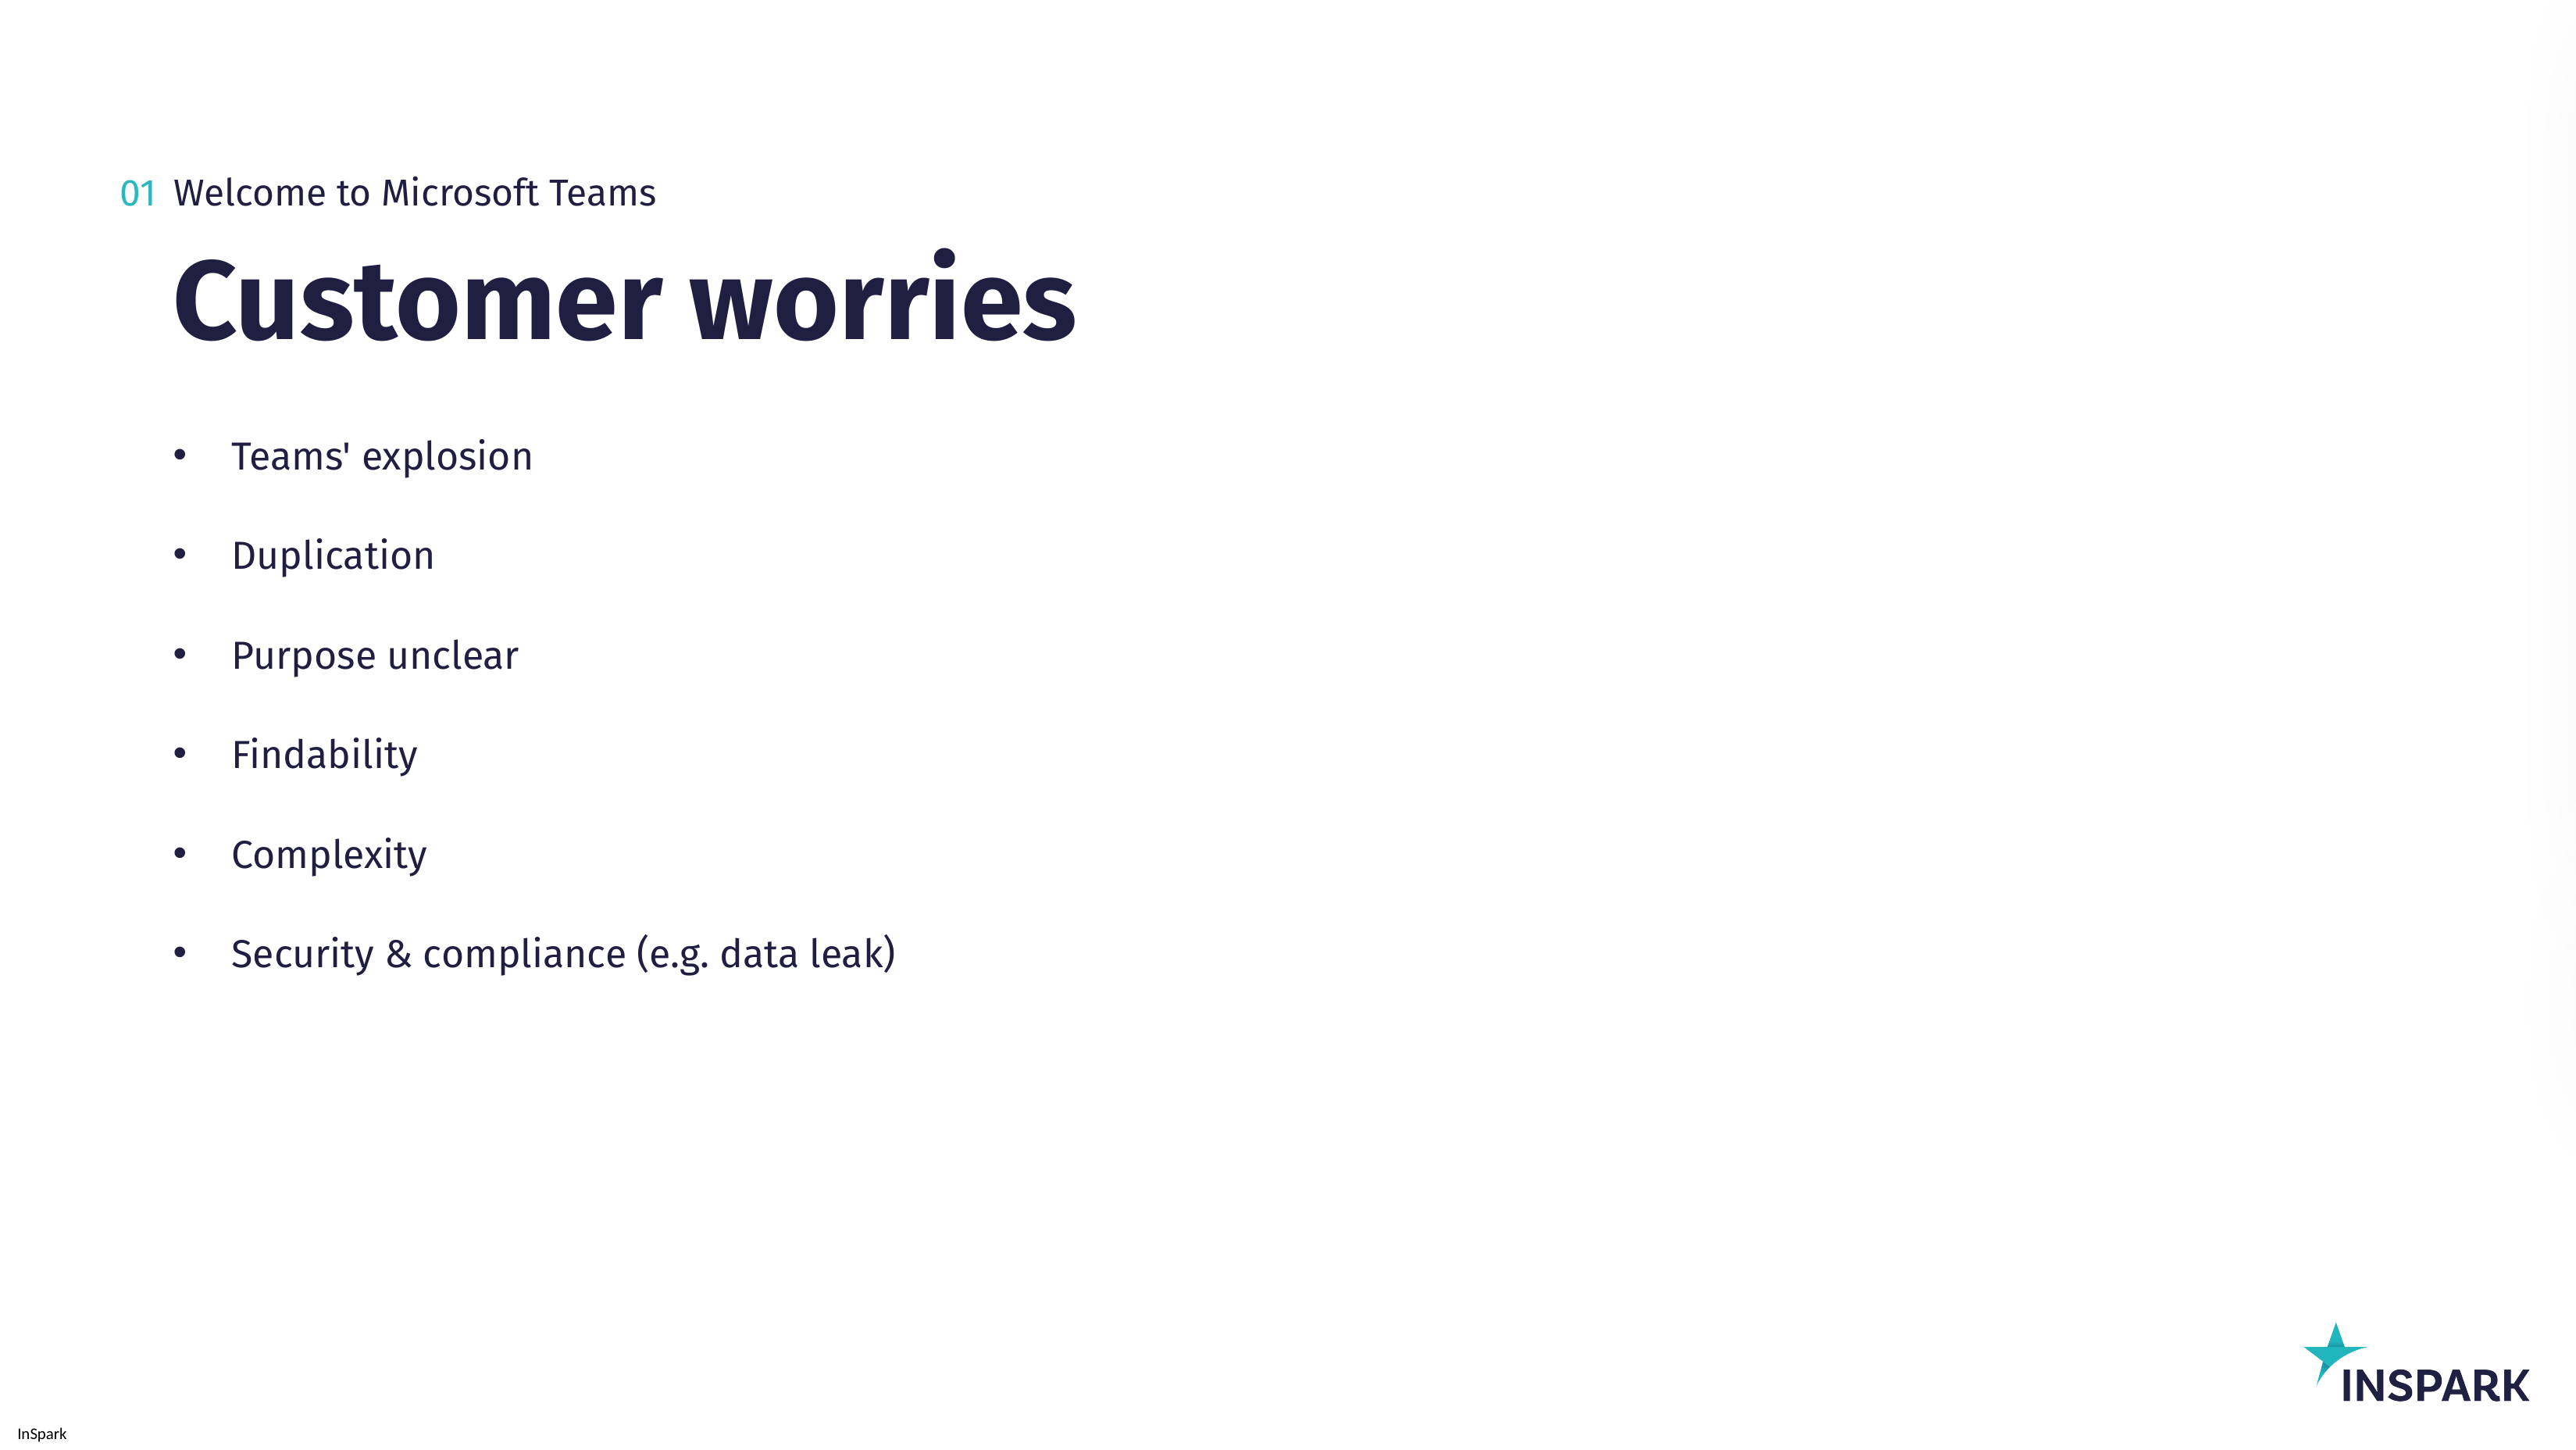

01
Welcome to Microsoft Teams

# Customer worries
Teams' explosion
Duplication
Purpose unclear
Findability
Complexity
Security & compliance (e.g. data leak)